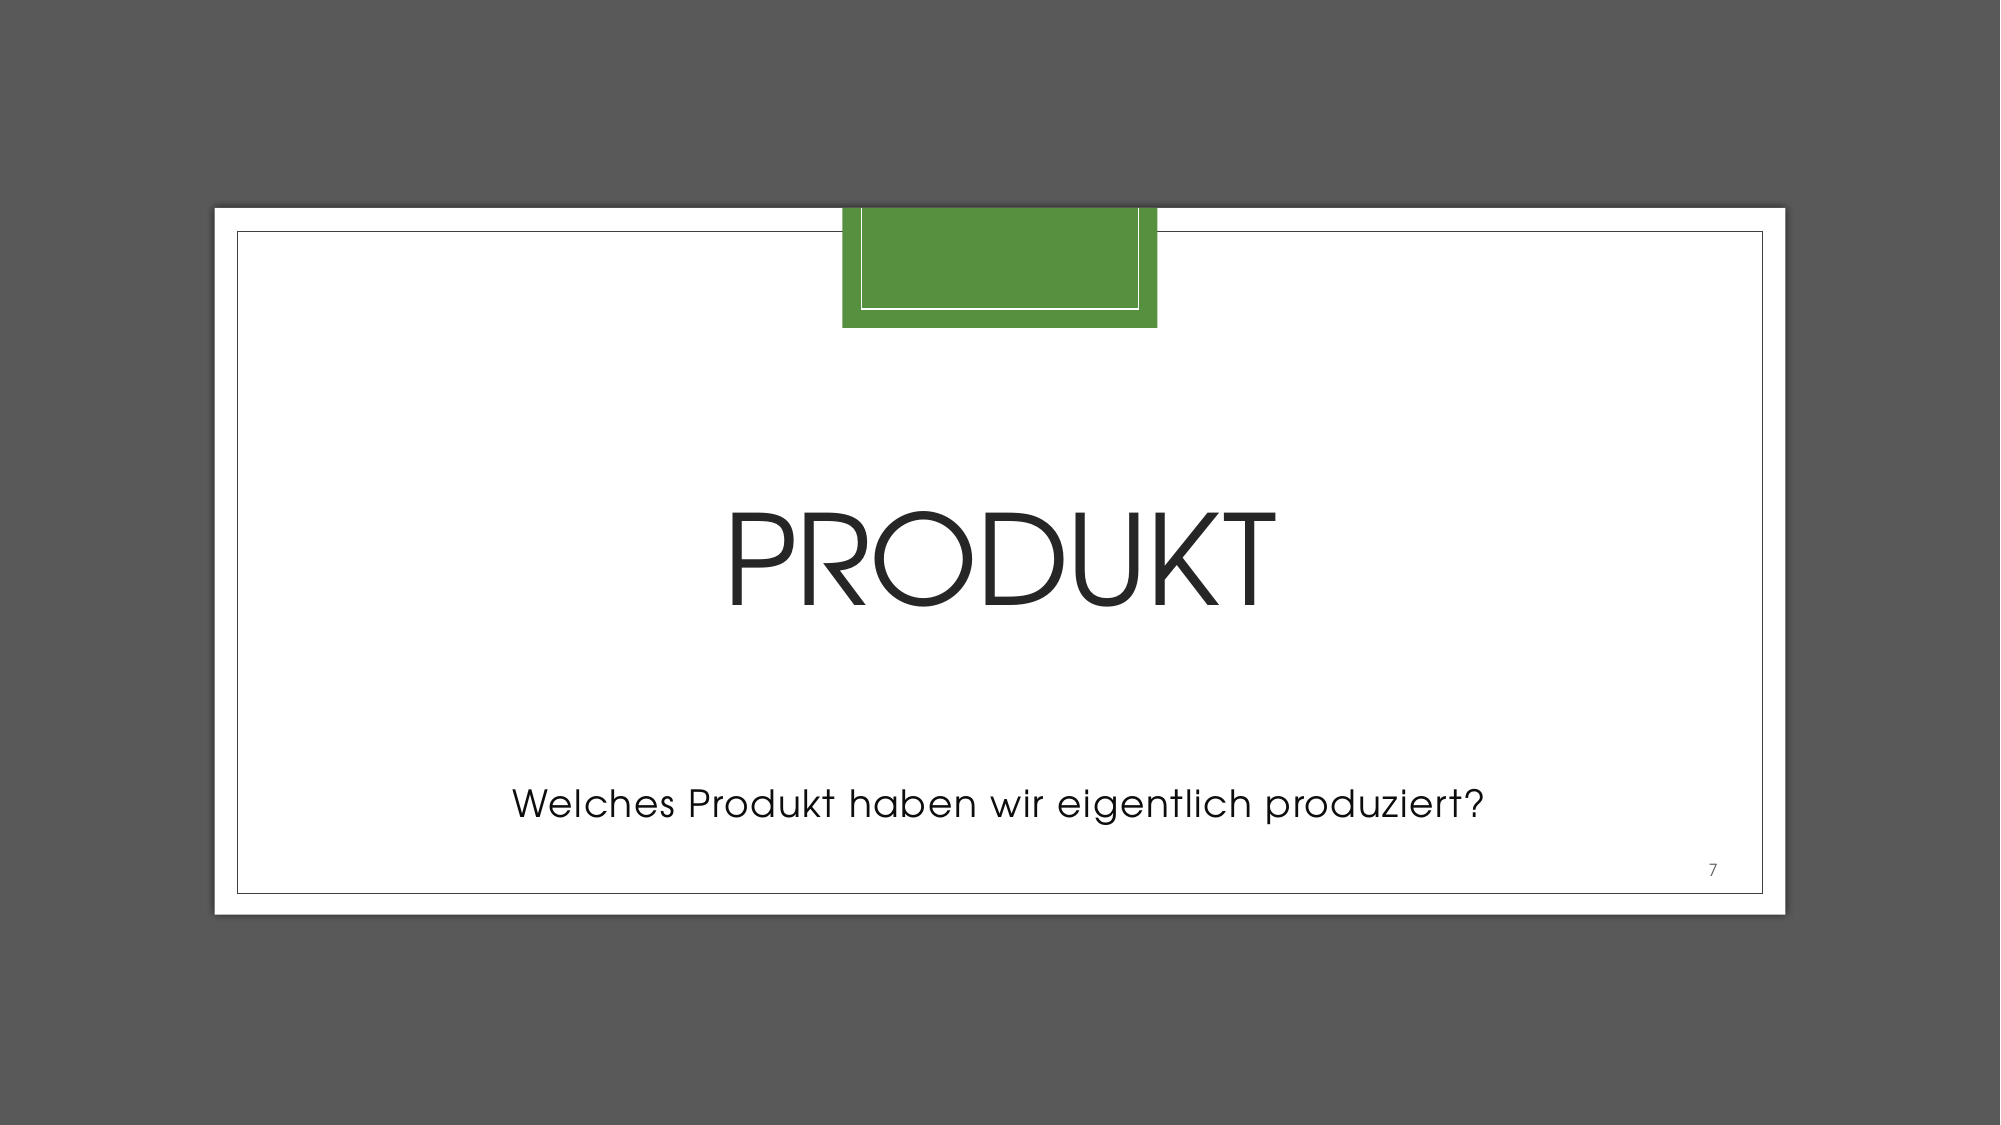

# Produkt
Welches Produkt haben wir eigentlich produziert?
7